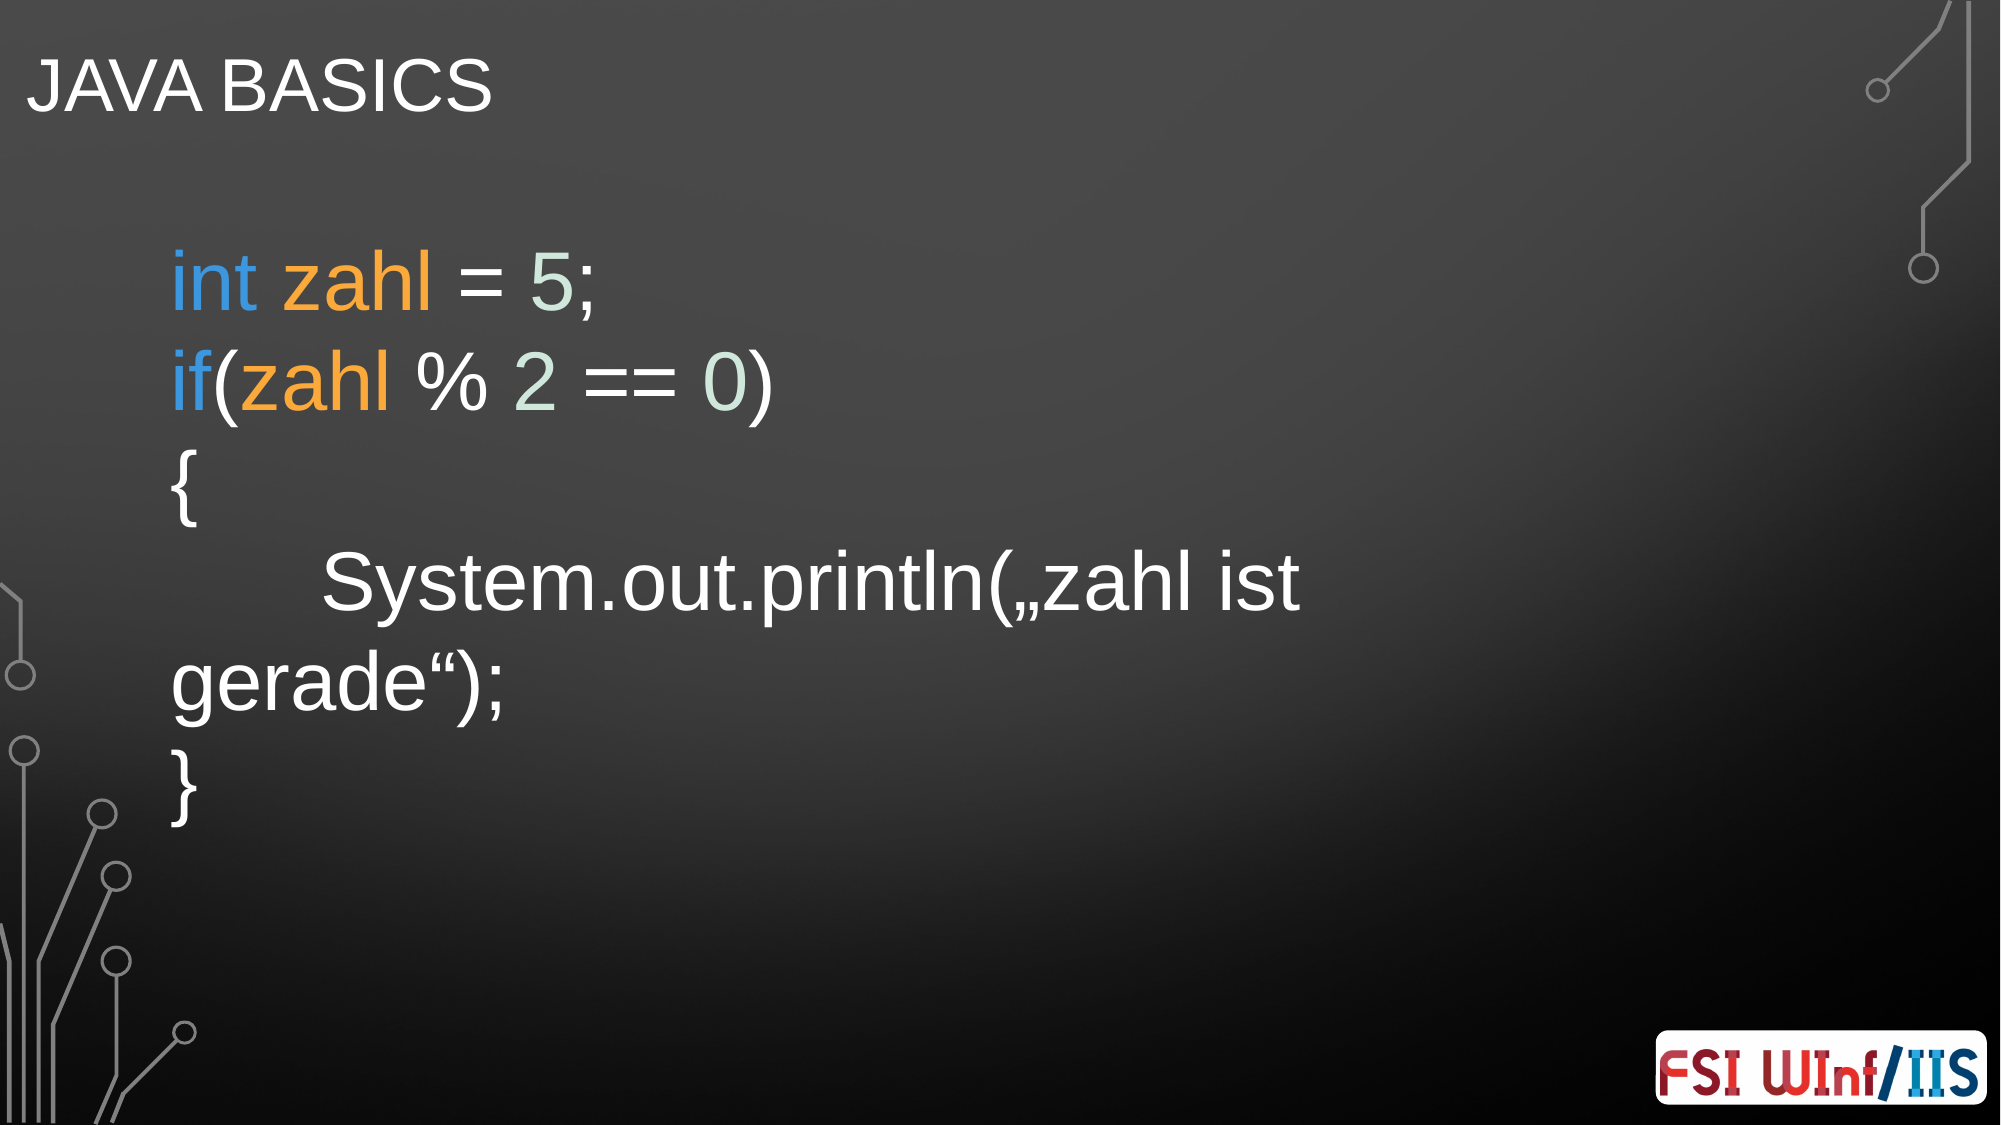

# Java Basics
int zahl = 5;
if(zahl % 2 == 0)
{
	System.out.println(„zahl ist gerade“);
}